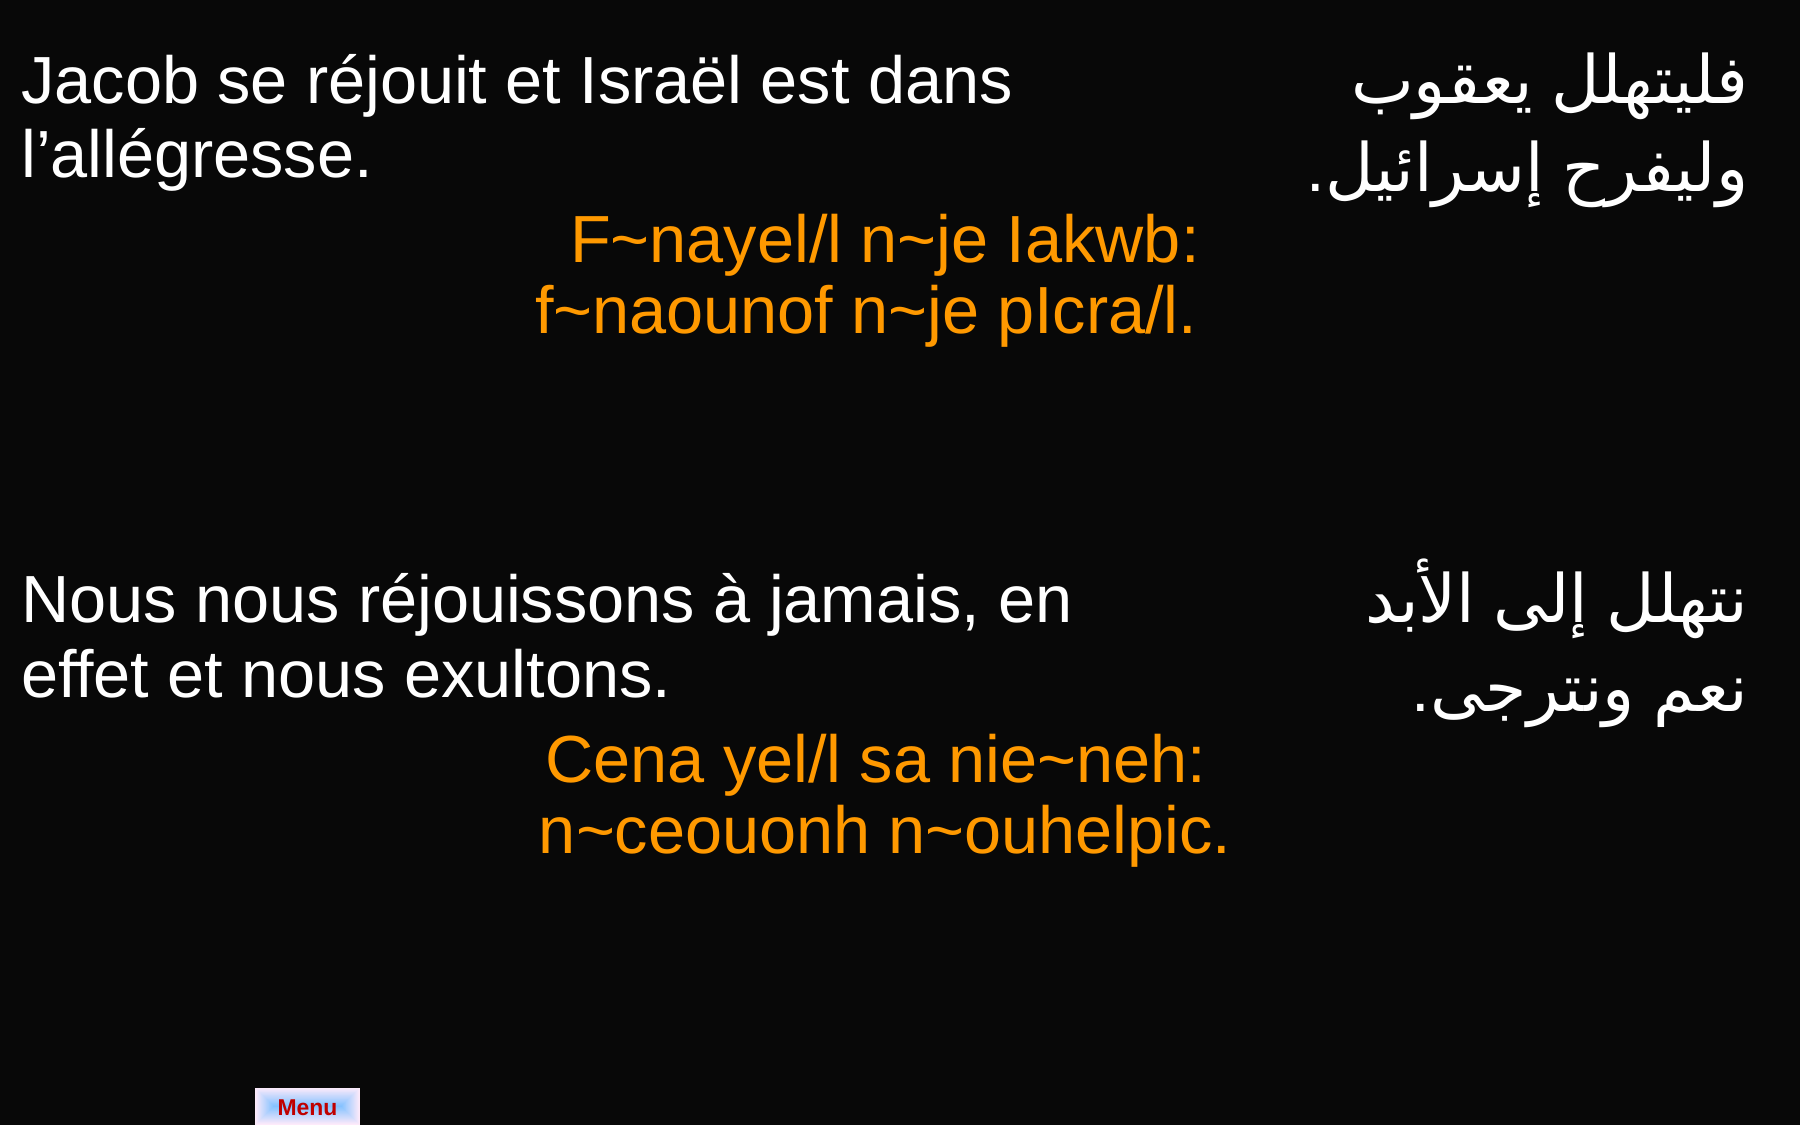

| Jacob se réjouit et Israël est dans l’allégresse. | فليتهلل يعقوب وليفرح إسرائيل. |
| --- | --- |
| F~nayel/l n~je Iakwb: f~naounof n~je pIcra/l. |  |
| Nous nous réjouissons à jamais, en effet et nous exultons. | نتهلل إلى الأبد نعم ونترجى. |
| --- | --- |
| Cena yel/l sa nie~neh: n~ceouonh n~ouhelpic. |  |

Menu